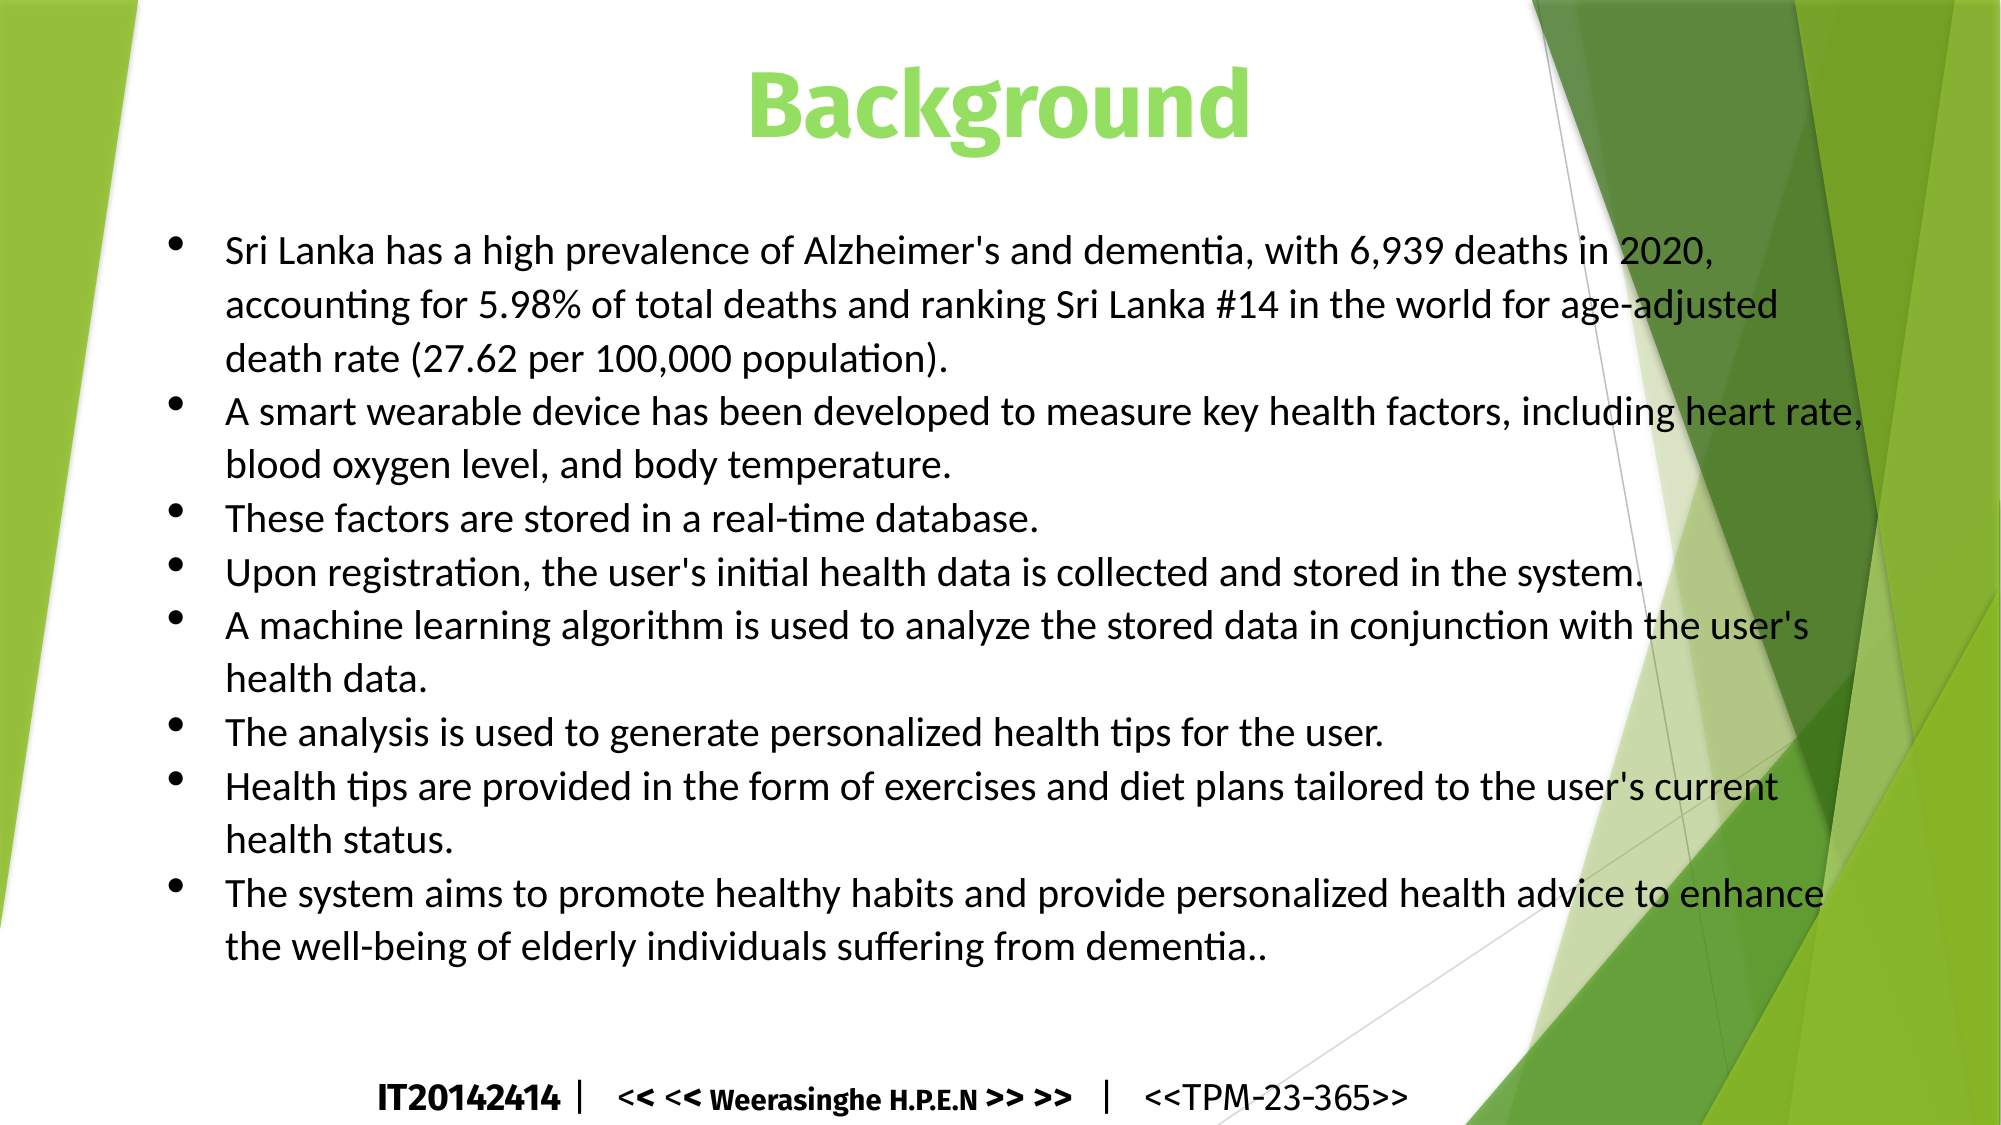

# Background
Sri Lanka has a high prevalence of Alzheimer's and dementia, with 6,939 deaths in 2020, accounting for 5.98% of total deaths and ranking Sri Lanka #14 in the world for age-adjusted death rate (27.62 per 100,000 population).
A smart wearable device has been developed to measure key health factors, including heart rate, blood oxygen level, and body temperature.
These factors are stored in a real-time database.
Upon registration, the user's initial health data is collected and stored in the system.
A machine learning algorithm is used to analyze the stored data in conjunction with the user's health data.
The analysis is used to generate personalized health tips for the user.
Health tips are provided in the form of exercises and diet plans tailored to the user's current health status.
The system aims to promote healthy habits and provide personalized health advice to enhance the well-being of elderly individuals suffering from dementia..

IT20142414 |   << << Weerasinghe H.P.E.N >> >>   |   <<TPM-23-365>>